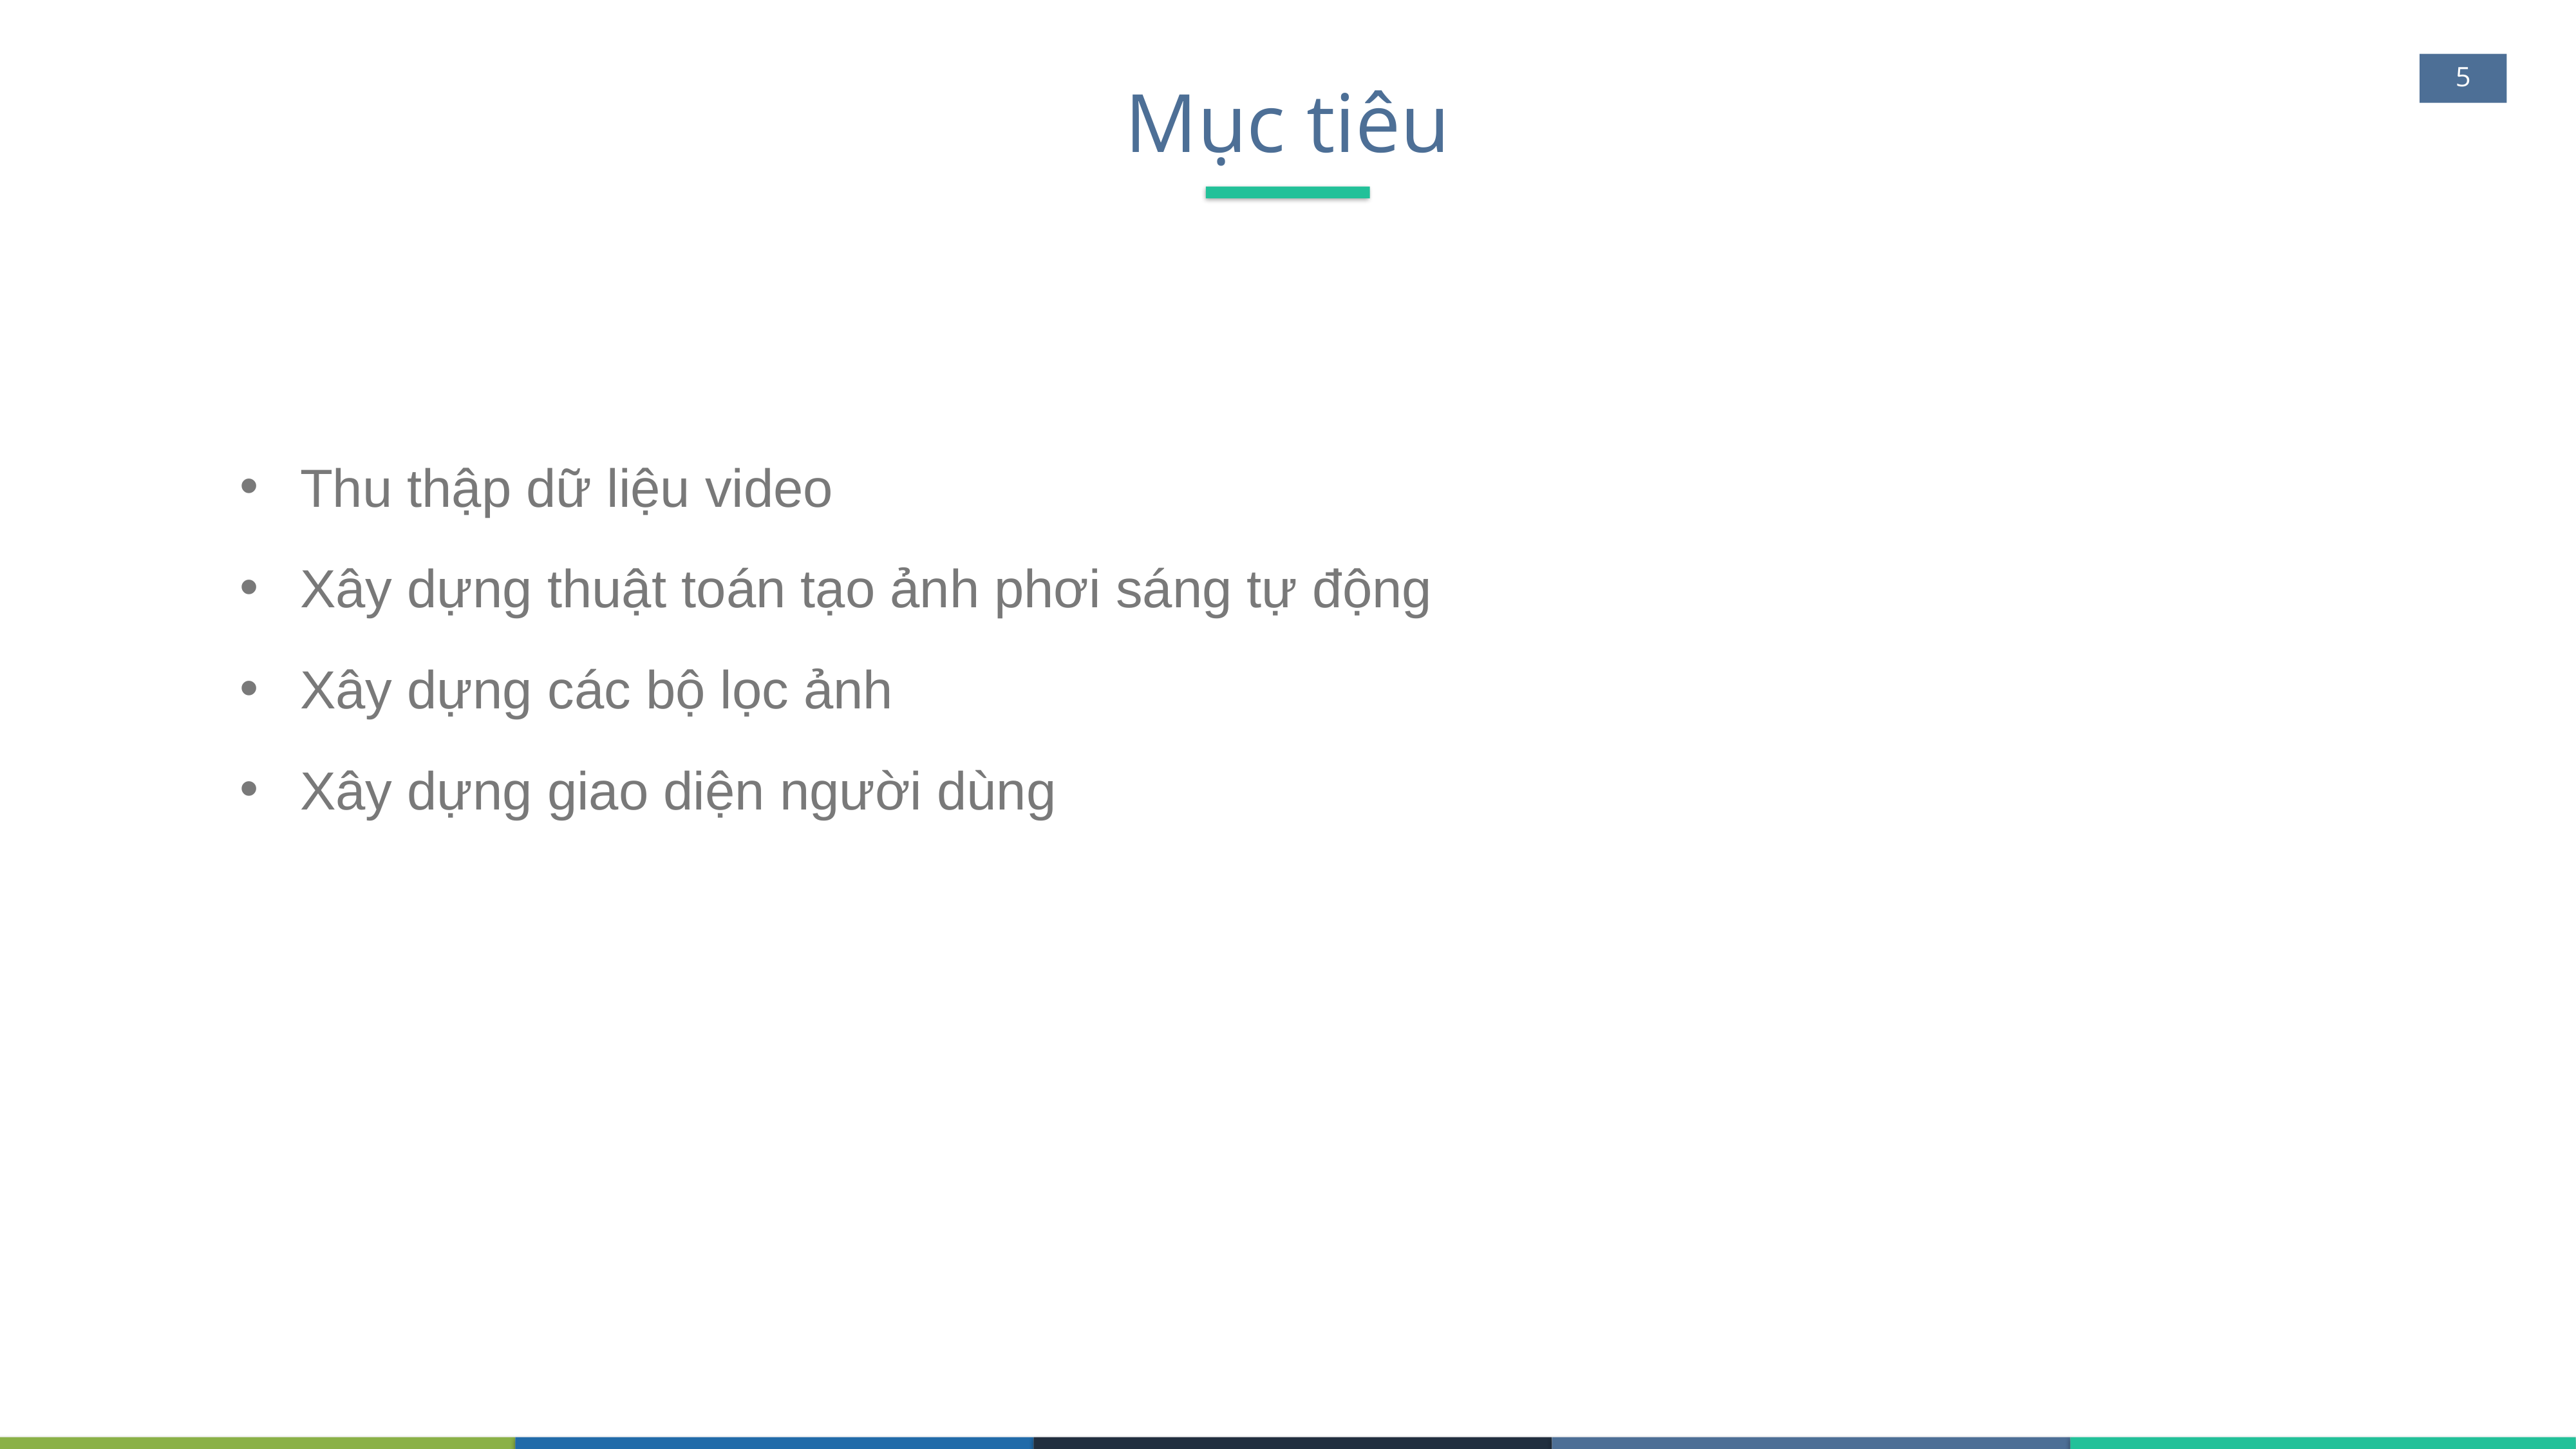

5
# Mục tiêu

Thu thập dữ liệu video
Xây dựng thuật toán tạo ảnh phơi sáng tự động
Xây dựng các bộ lọc ảnh
Xây dựng giao diện người dùng